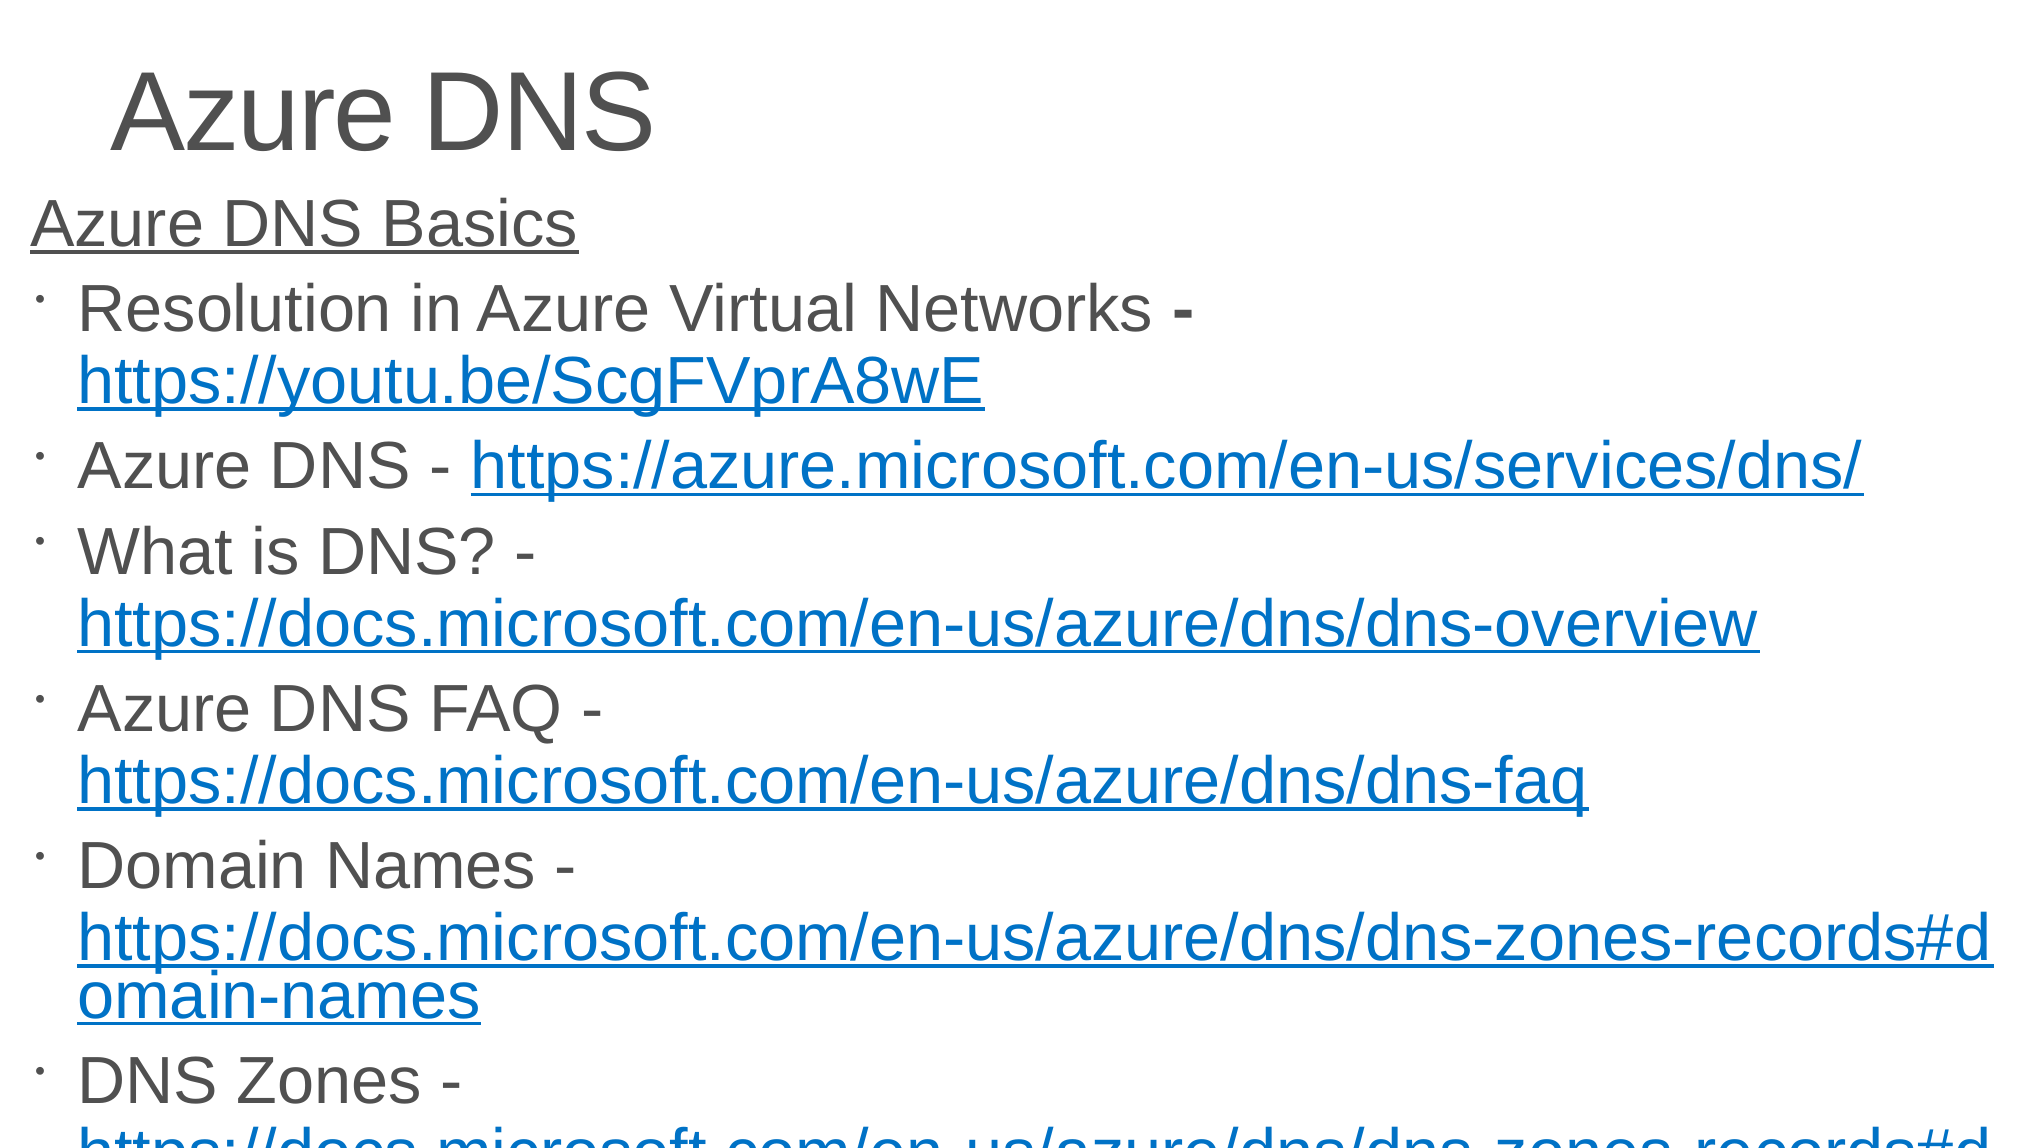

# Azure DNS
Azure DNS Basics
Resolution in Azure Virtual Networks - https://youtu.be/ScgFVprA8wE
Azure DNS - https://azure.microsoft.com/en-us/services/dns/
What is DNS? - https://docs.microsoft.com/en-us/azure/dns/dns-overview
Azure DNS FAQ - https://docs.microsoft.com/en-us/azure/dns/dns-faq
Domain Names - https://docs.microsoft.com/en-us/azure/dns/dns-zones-records#domain-names
DNS Zones - https://docs.microsoft.com/en-us/azure/dns/dns-zones-records#dns-zones